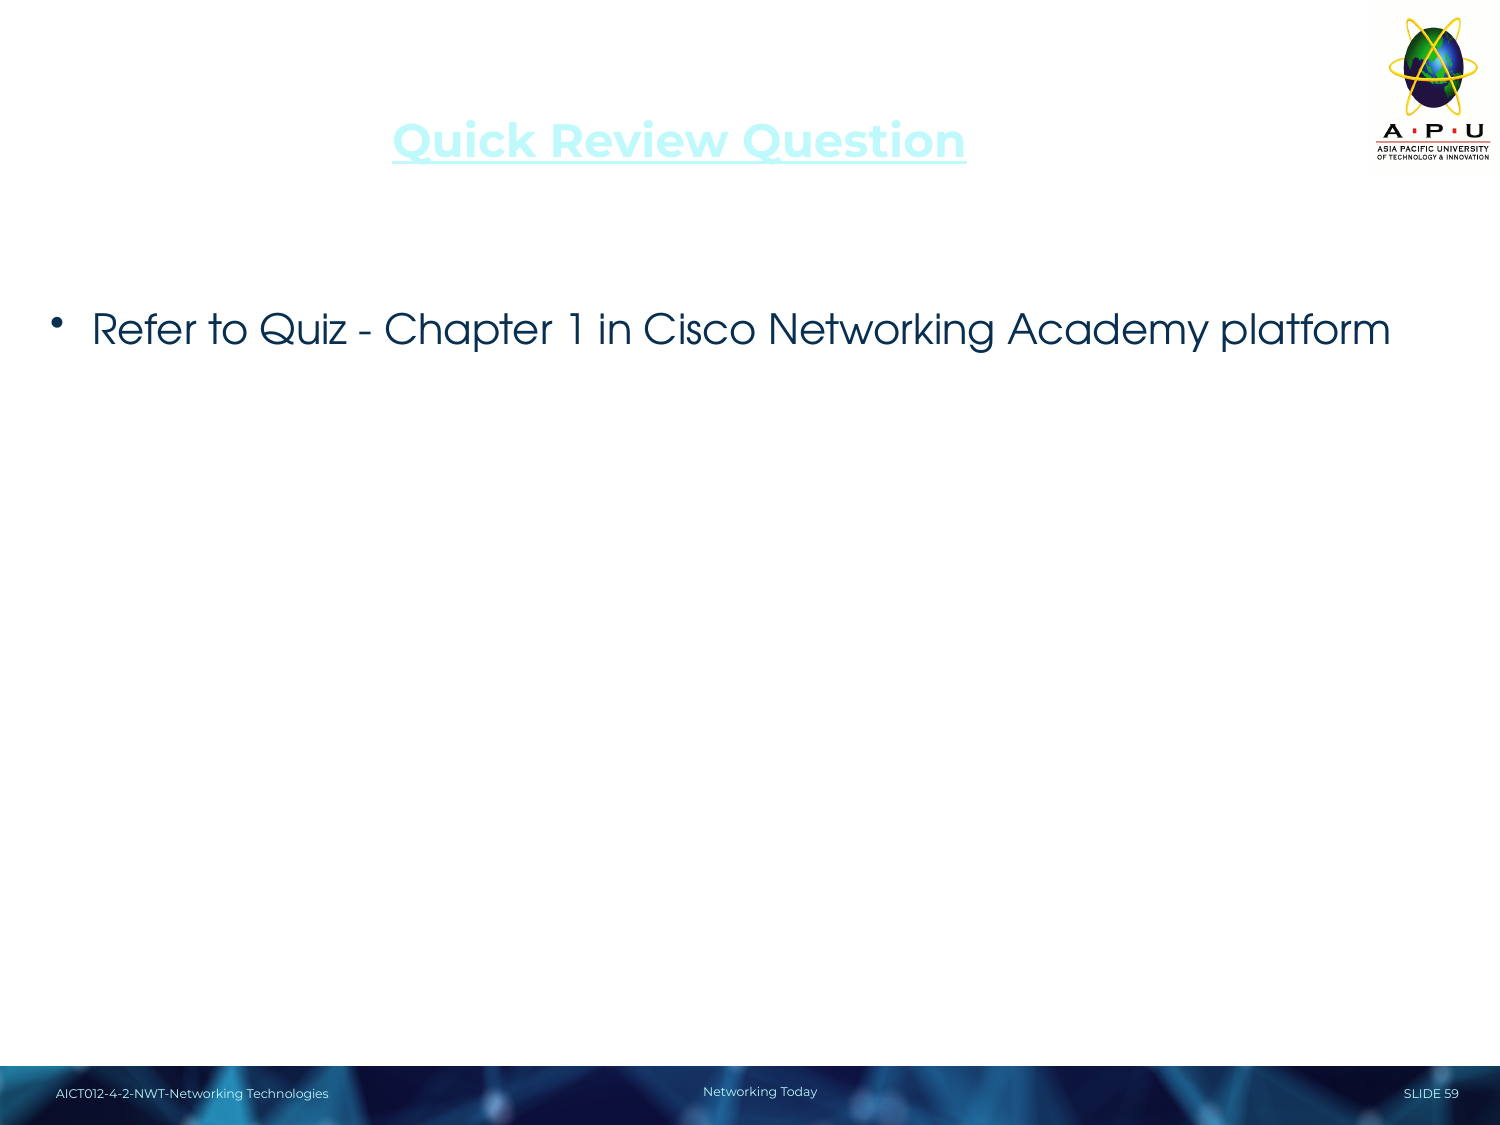

# Quick Review Question
Refer to Quiz - Chapter 1 in Cisco Networking Academy platform